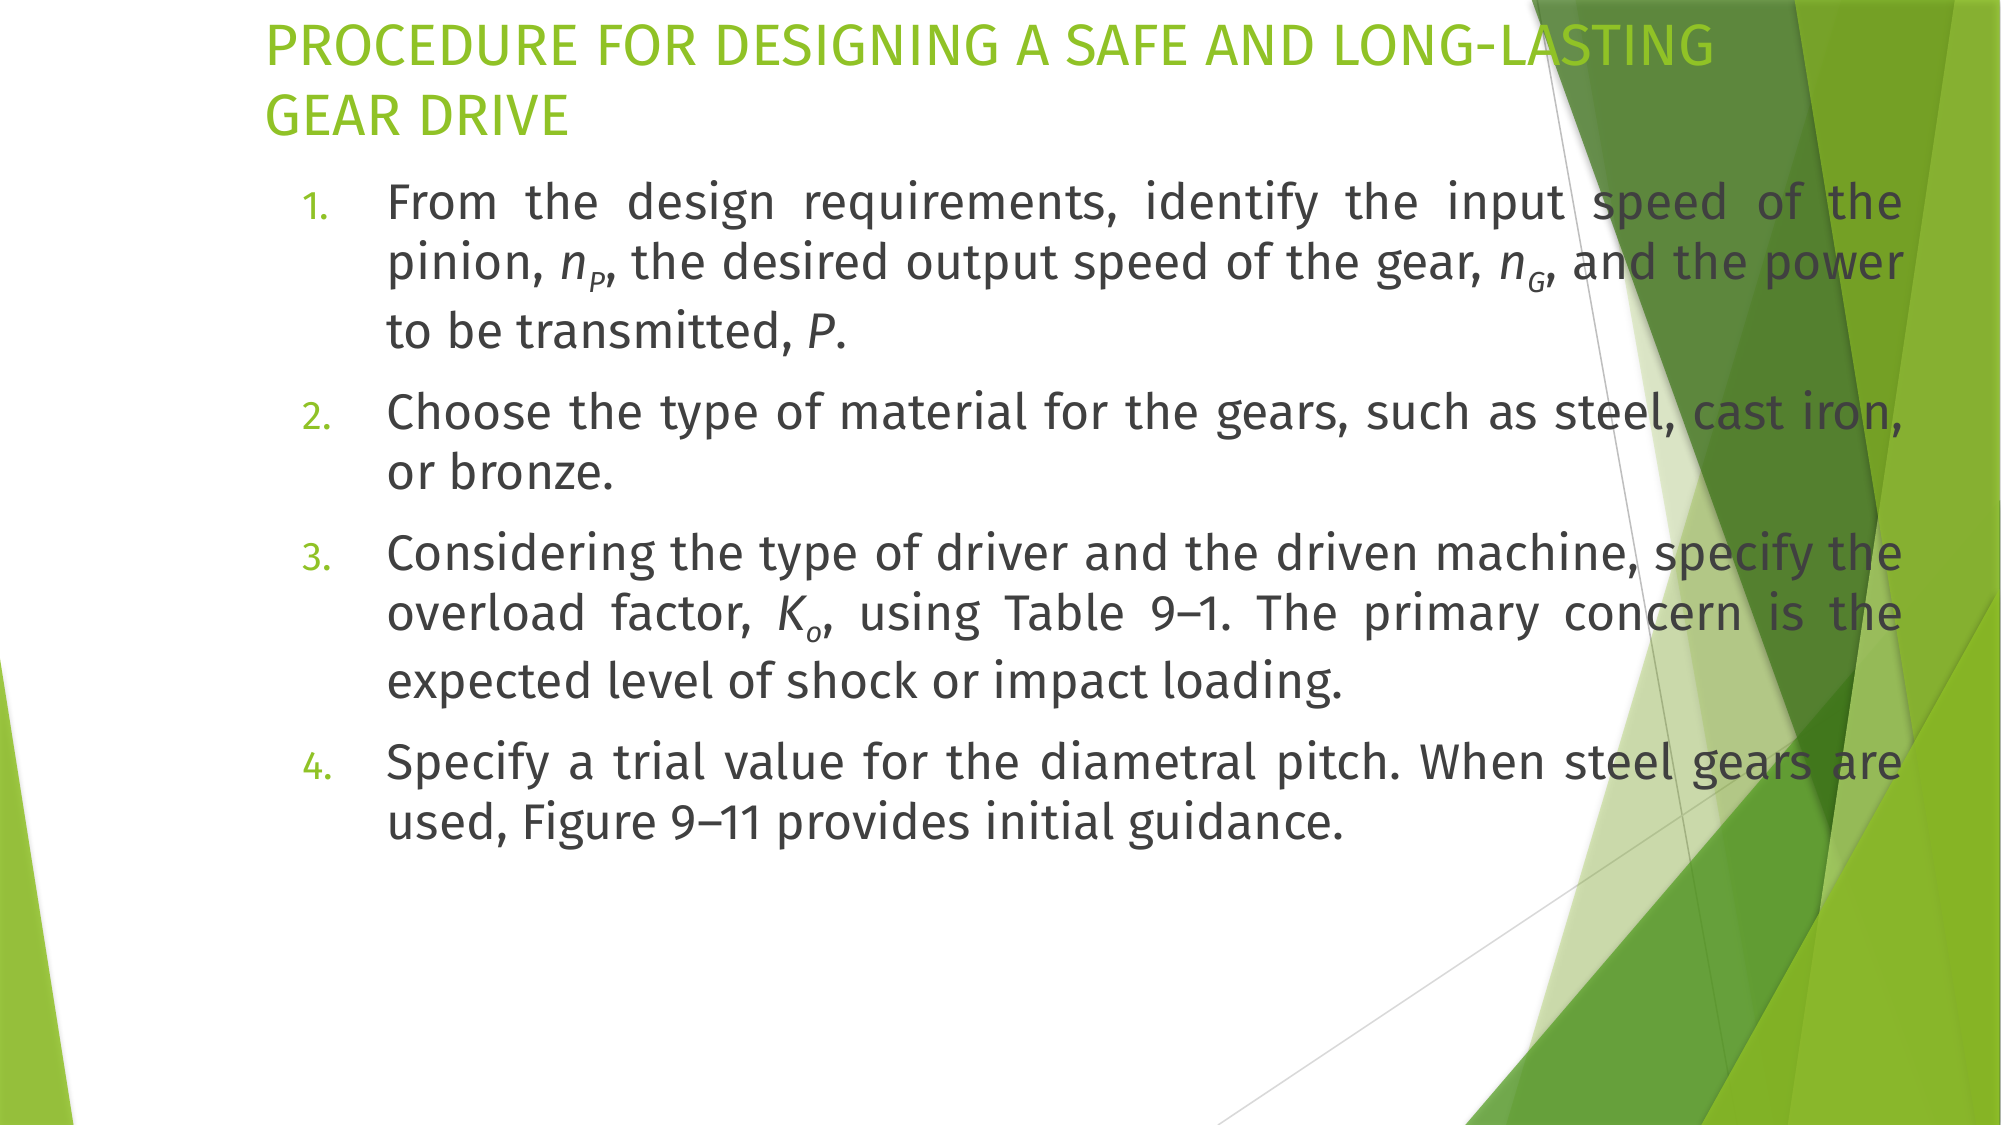

# PROCEDURE FOR DESIGNING A SAFE AND LONG-LASTING GEAR DRIVE
From the design requirements, identify the input speed of the pinion, nP, the desired output speed of the gear, nG, and the power to be transmitted, P.
Choose the type of material for the gears, such as steel, cast iron, or bronze.
Considering the type of driver and the driven machine, specify the overload factor, Ko, using Table 9–1. The primary concern is the expected level of shock or impact loading.
Specify a trial value for the diametral pitch. When steel gears are used, Figure 9–11 provides initial guidance.